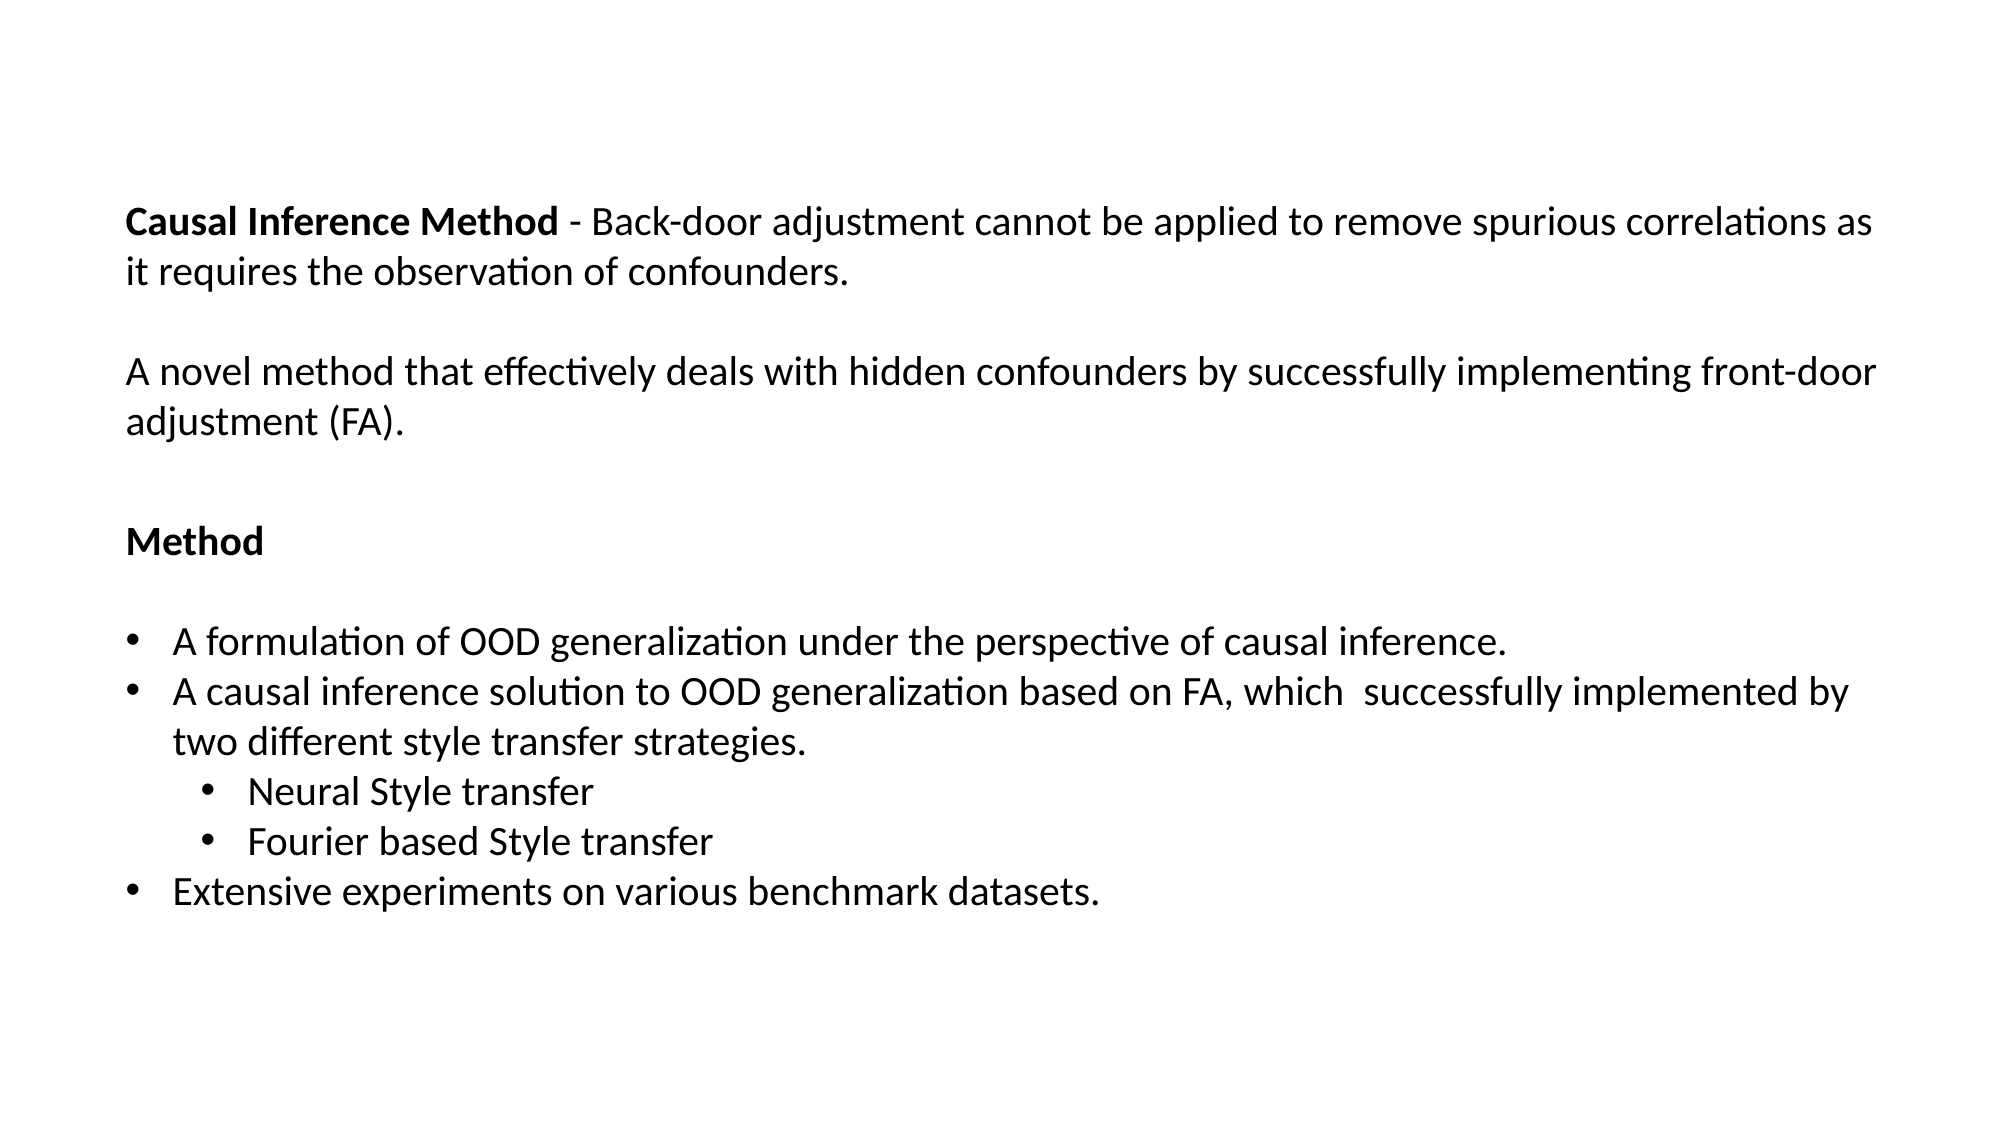

Causal Inference Method - Back-door adjustment cannot be applied to remove spurious correlations as it requires the observation of confounders.

A novel method that effectively deals with hidden confounders by successfully implementing front-door adjustment (FA).
Method

A formulation of OOD generalization under the perspective of causal inference.
A causal inference solution to OOD generalization based on FA, which  successfully implemented by two different style transfer strategies.
Neural Style transfer
Fourier based Style transfer
Extensive experiments on various benchmark datasets.